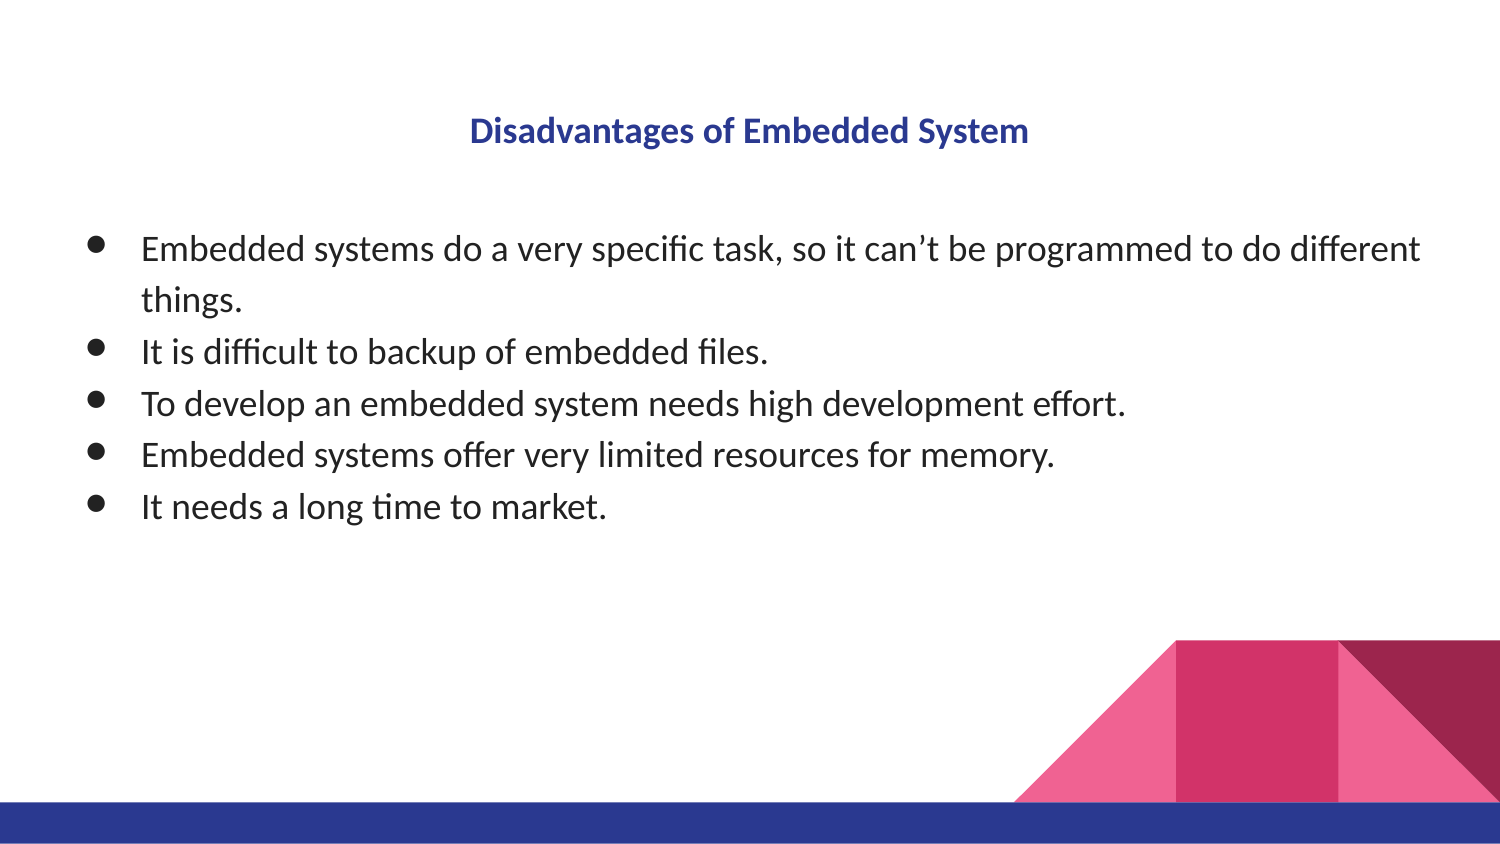

# Disadvantages of Embedded System
Embedded systems do a very specific task, so it can’t be programmed to do different things.
It is difficult to backup of embedded files.
To develop an embedded system needs high development effort.
Embedded systems offer very limited resources for memory.
It needs a long time to market.